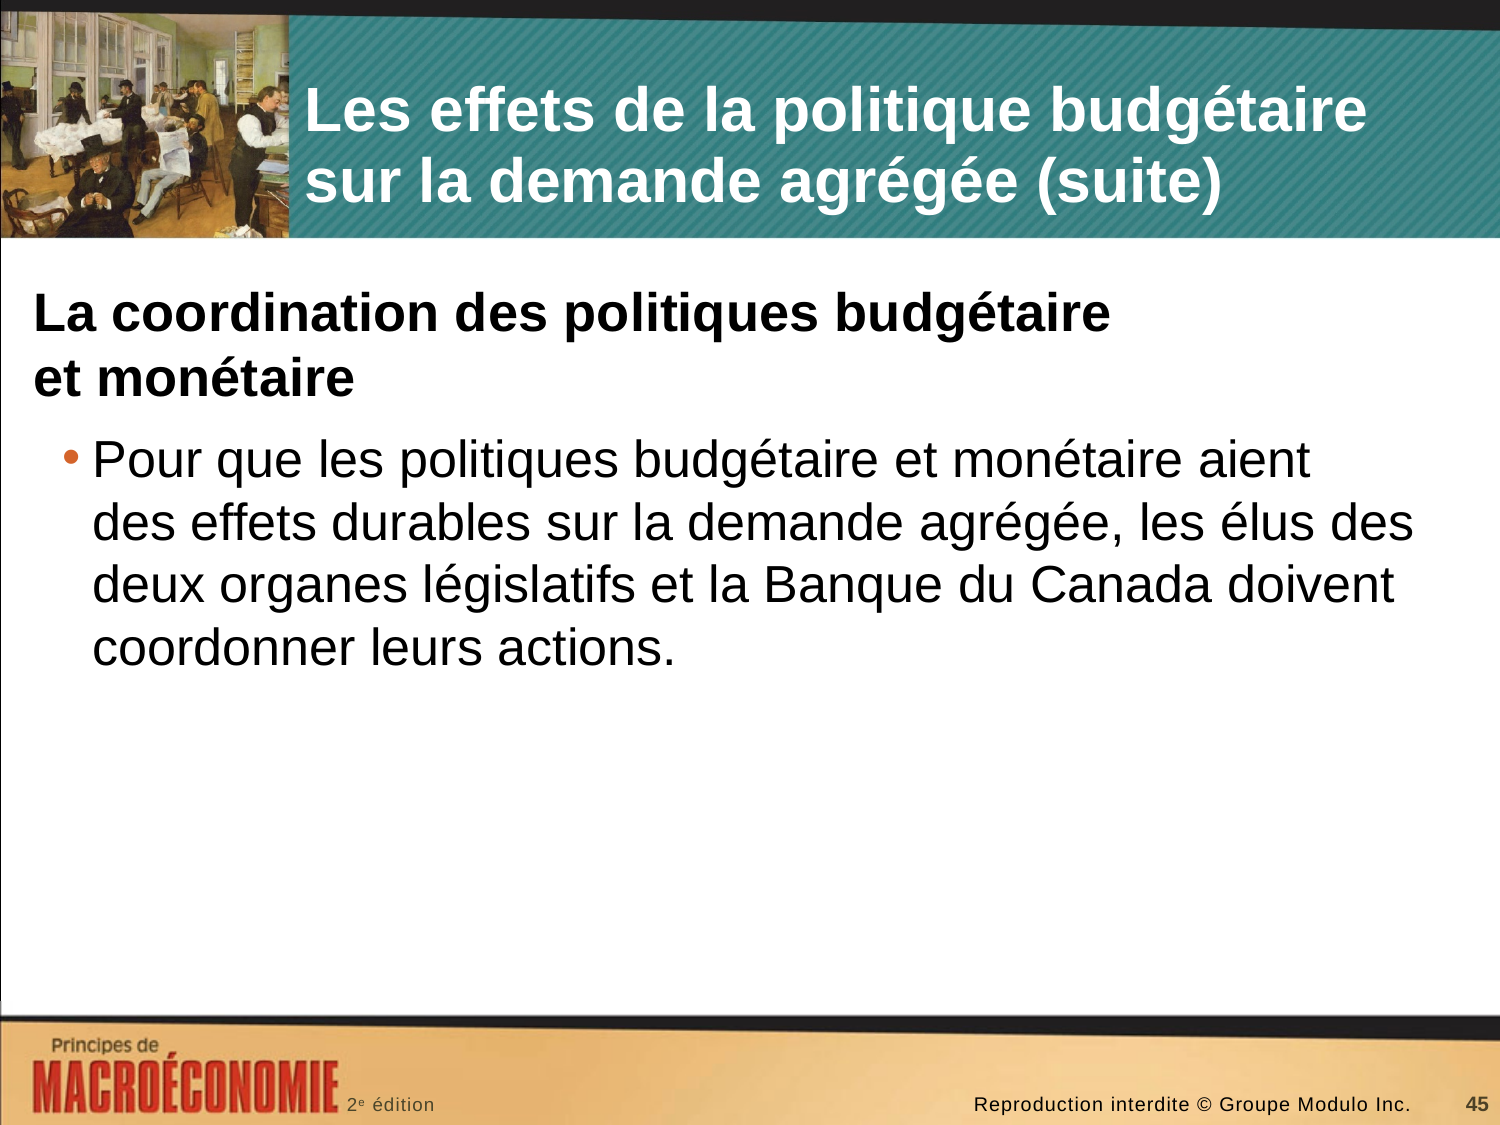

# Les effets de la politique budgétaire sur la demande agrégée (suite)
La coordination des politiques budgétaire
et monétaire
Pour que les politiques budgétaire et monétaire aient  des effets durables sur la demande agrégée, les élus des deux organes législatifs et la Banque du Canada doivent coordonner leurs actions.
45